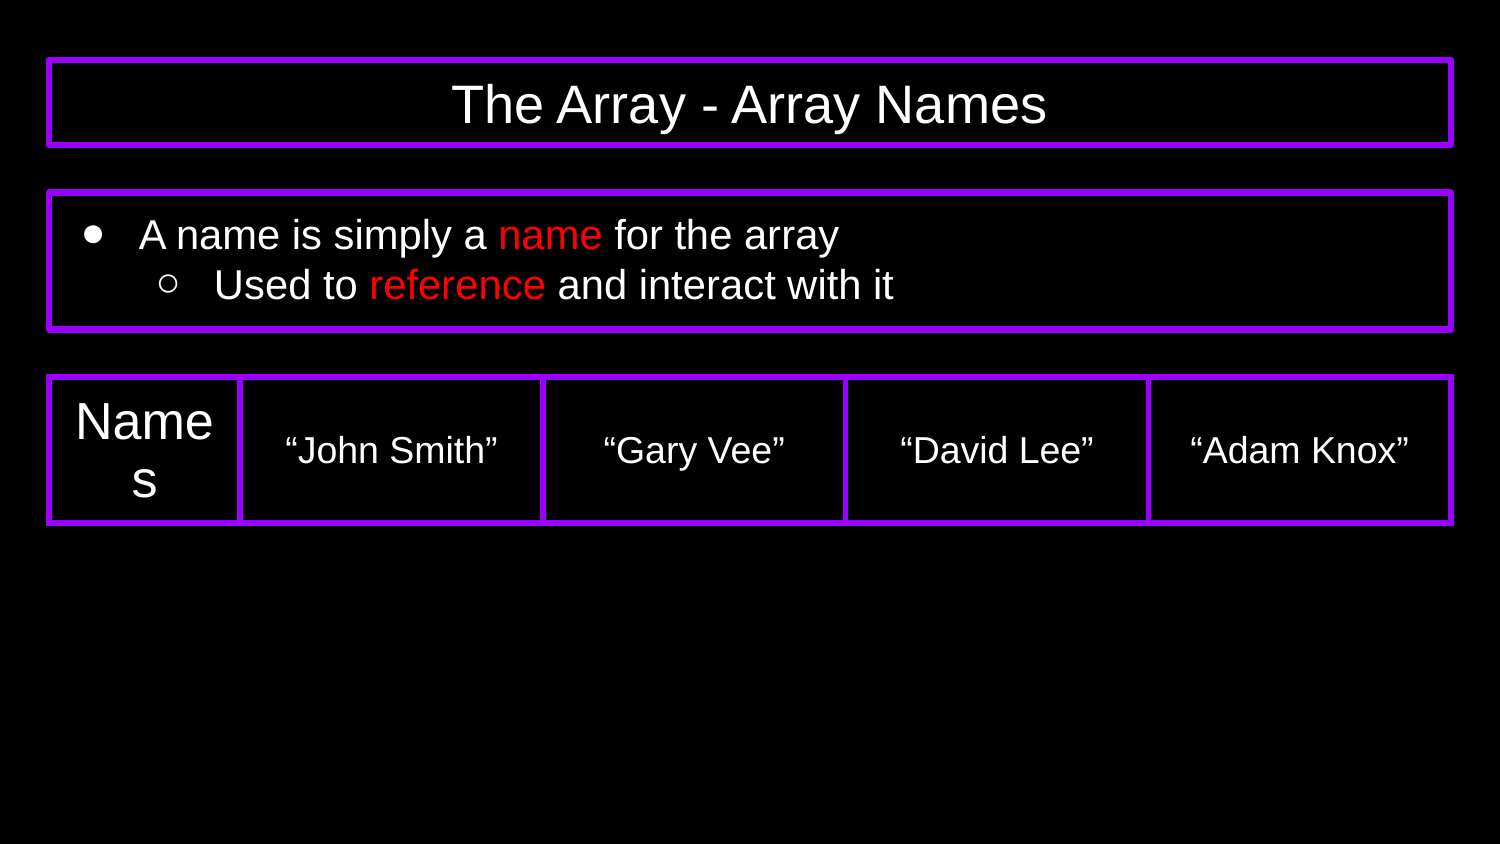

# The Array - Array Names
A name is simply a name for the array
Used to reference and interact with it
| Names | “John Smith” | “Gary Vee” | “David Lee” | “Adam Knox” |
| --- | --- | --- | --- | --- |